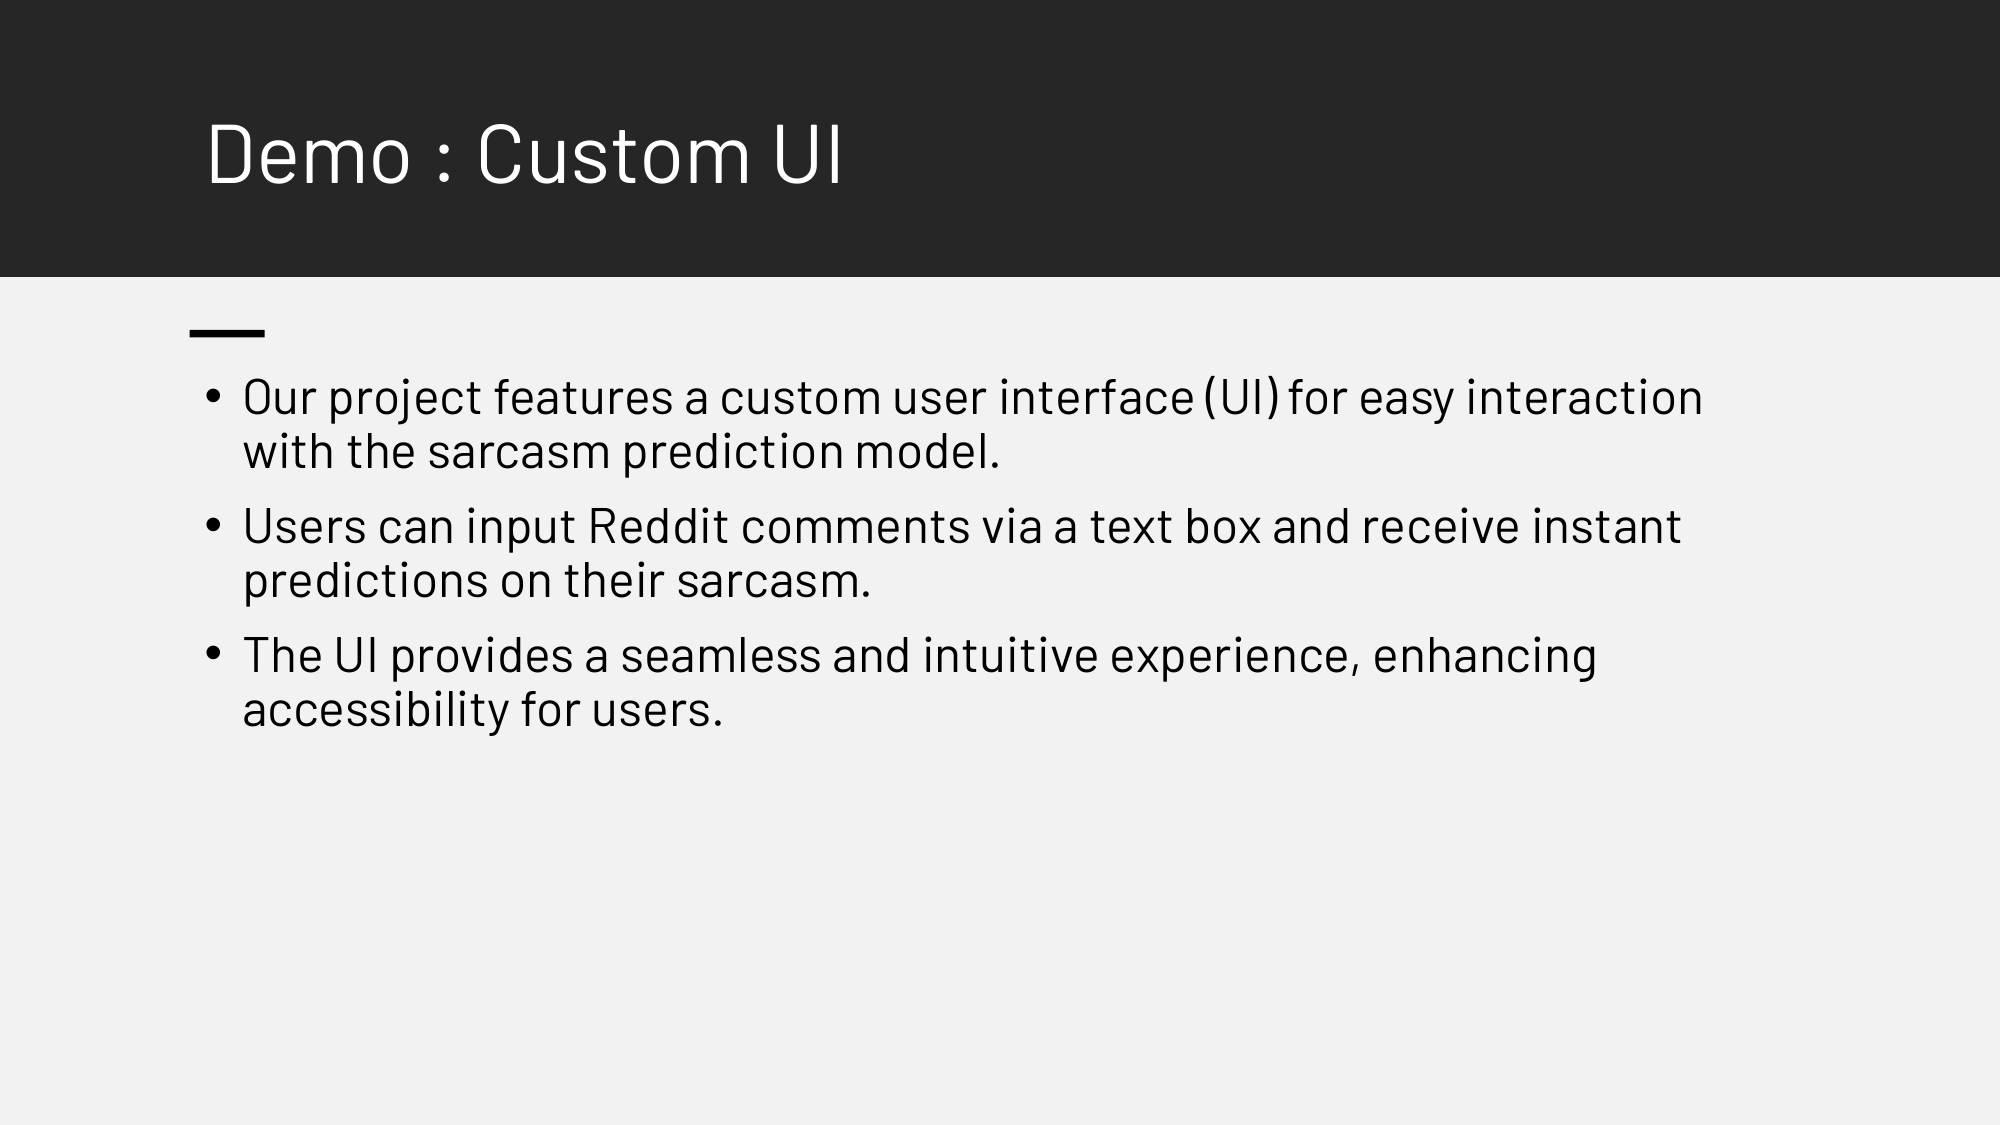

# Demo : Custom UI

Our project features a custom user interface (UI) for easy interaction with the sarcasm prediction model.
Users can input Reddit comments via a text box and receive instant predictions on their sarcasm.
The UI provides a seamless and intuitive experience, enhancing accessibility for users.